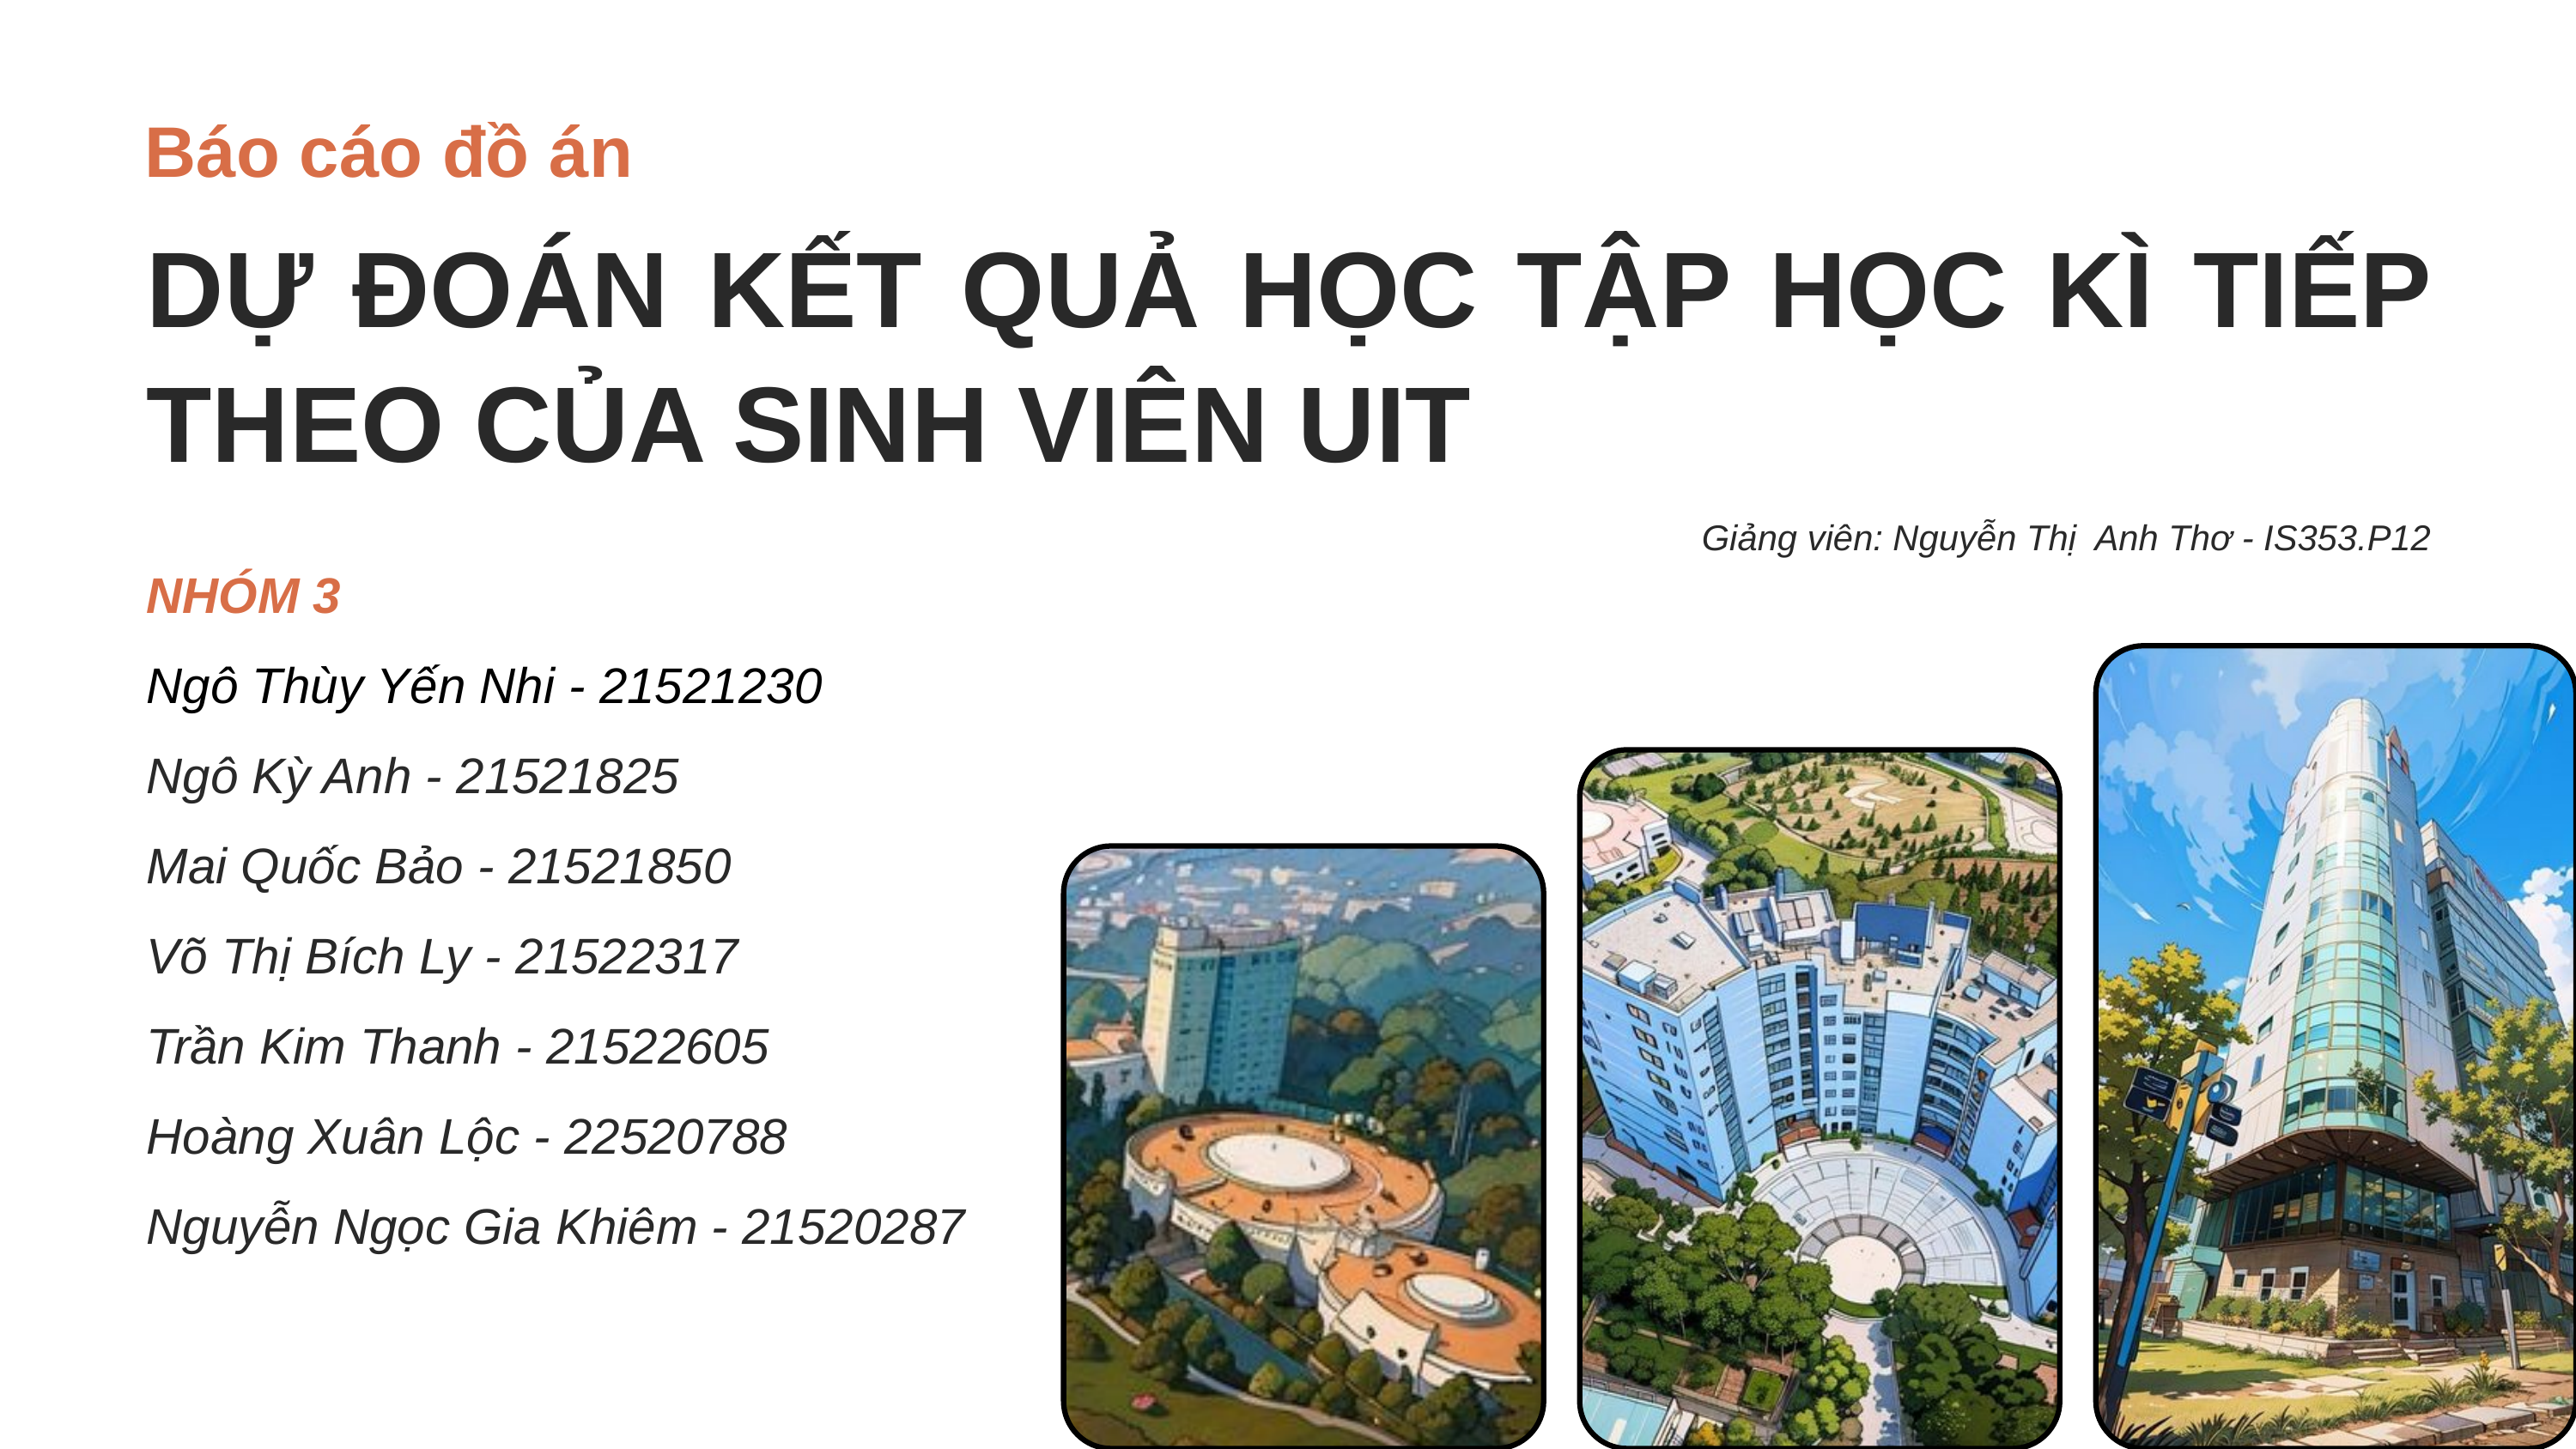

Báo cáo đồ án
DỰ ĐOÁN KẾT QUẢ HỌC TẬP HỌC KÌ TIẾP THEO CỦA SINH VIÊN UIT
Giảng viên: Nguyễn Thị  Anh Thơ - IS353.P12
NHÓM 3
Ngô Thùy Yến Nhi - 21521230
Ngô Kỳ Anh - 21521825
Mai Quốc Bảo - 21521850
Võ Thị Bích Ly - 21522317
Trần Kim Thanh - 21522605
Hoàng Xuân Lộc - 22520788
Nguyễn Ngọc Gia Khiêm - 21520287